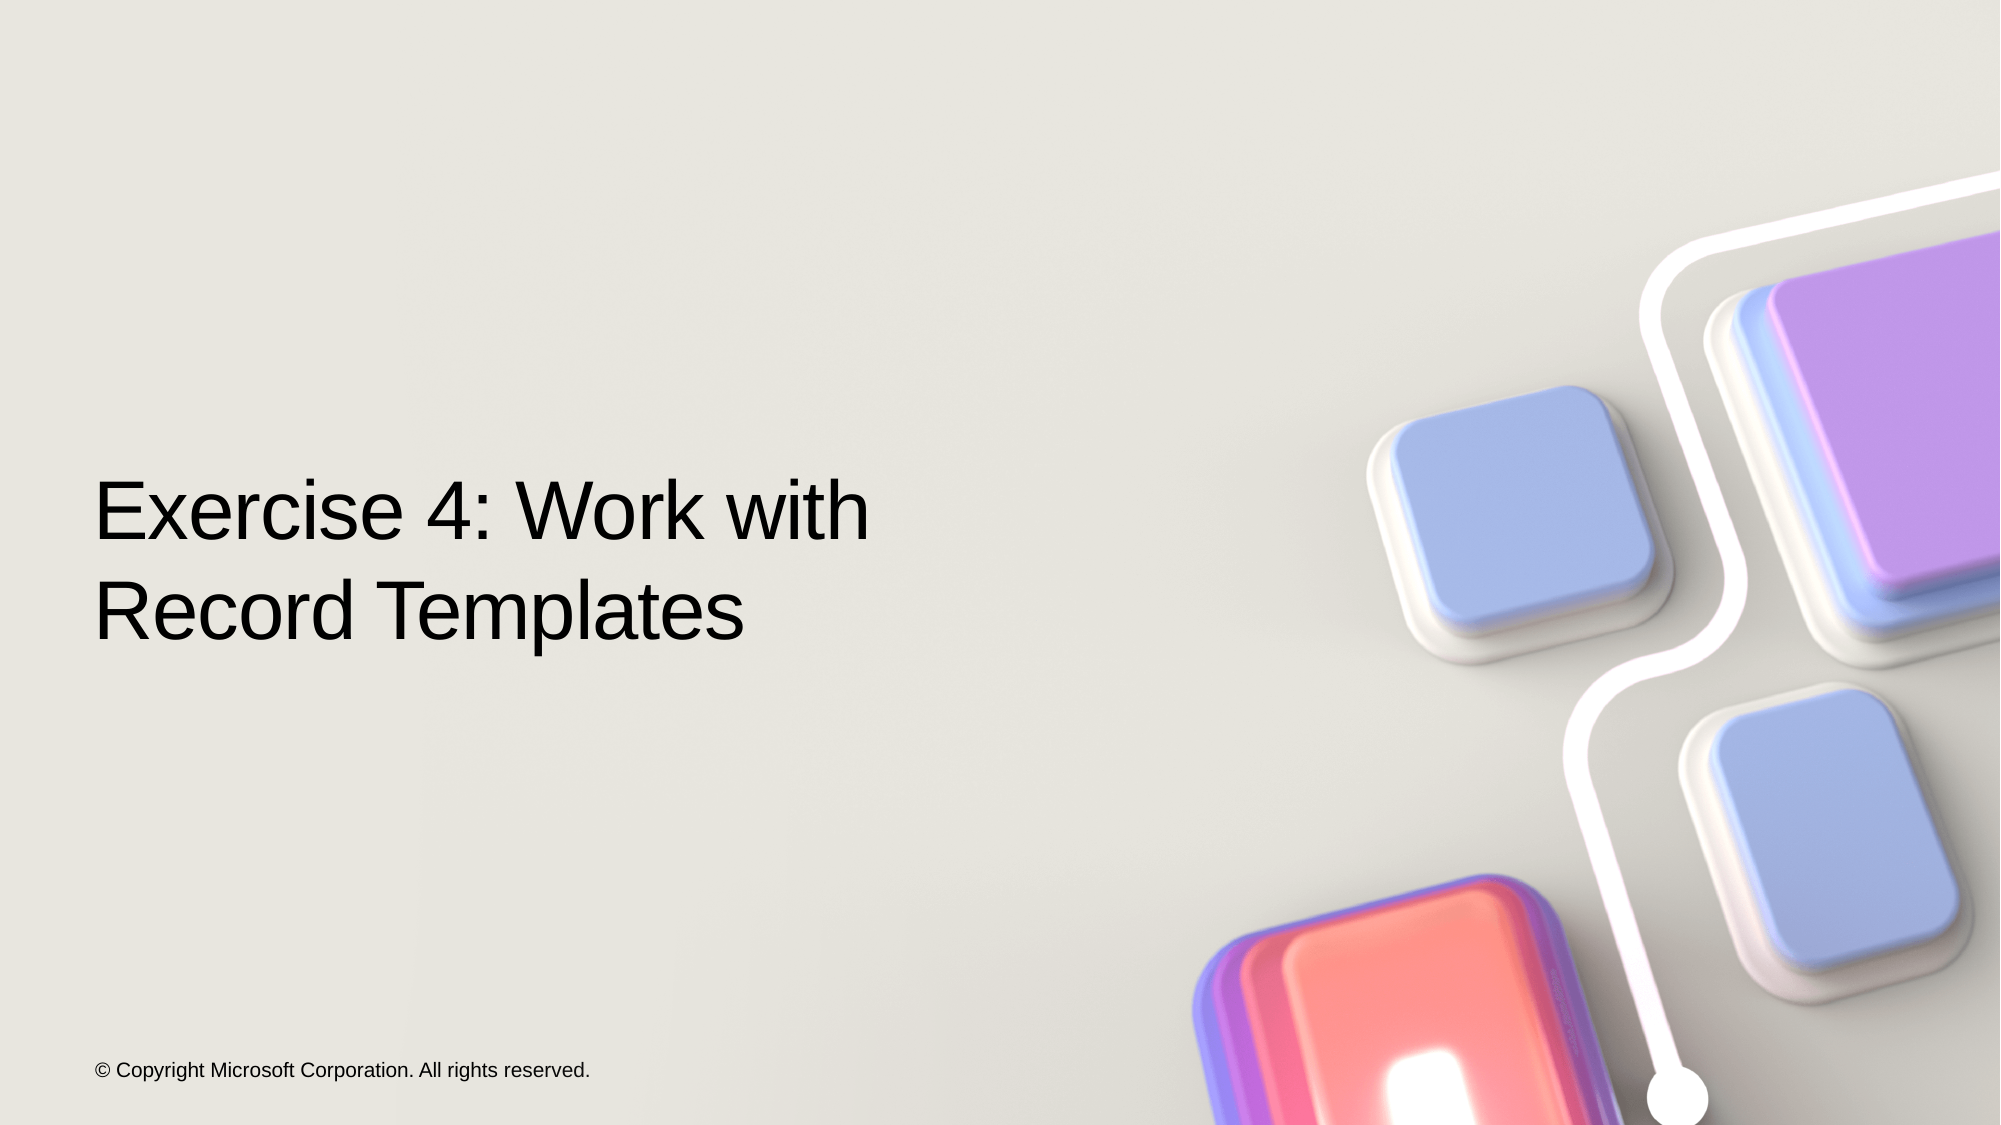

# Exercise 4: Work with Record Templates